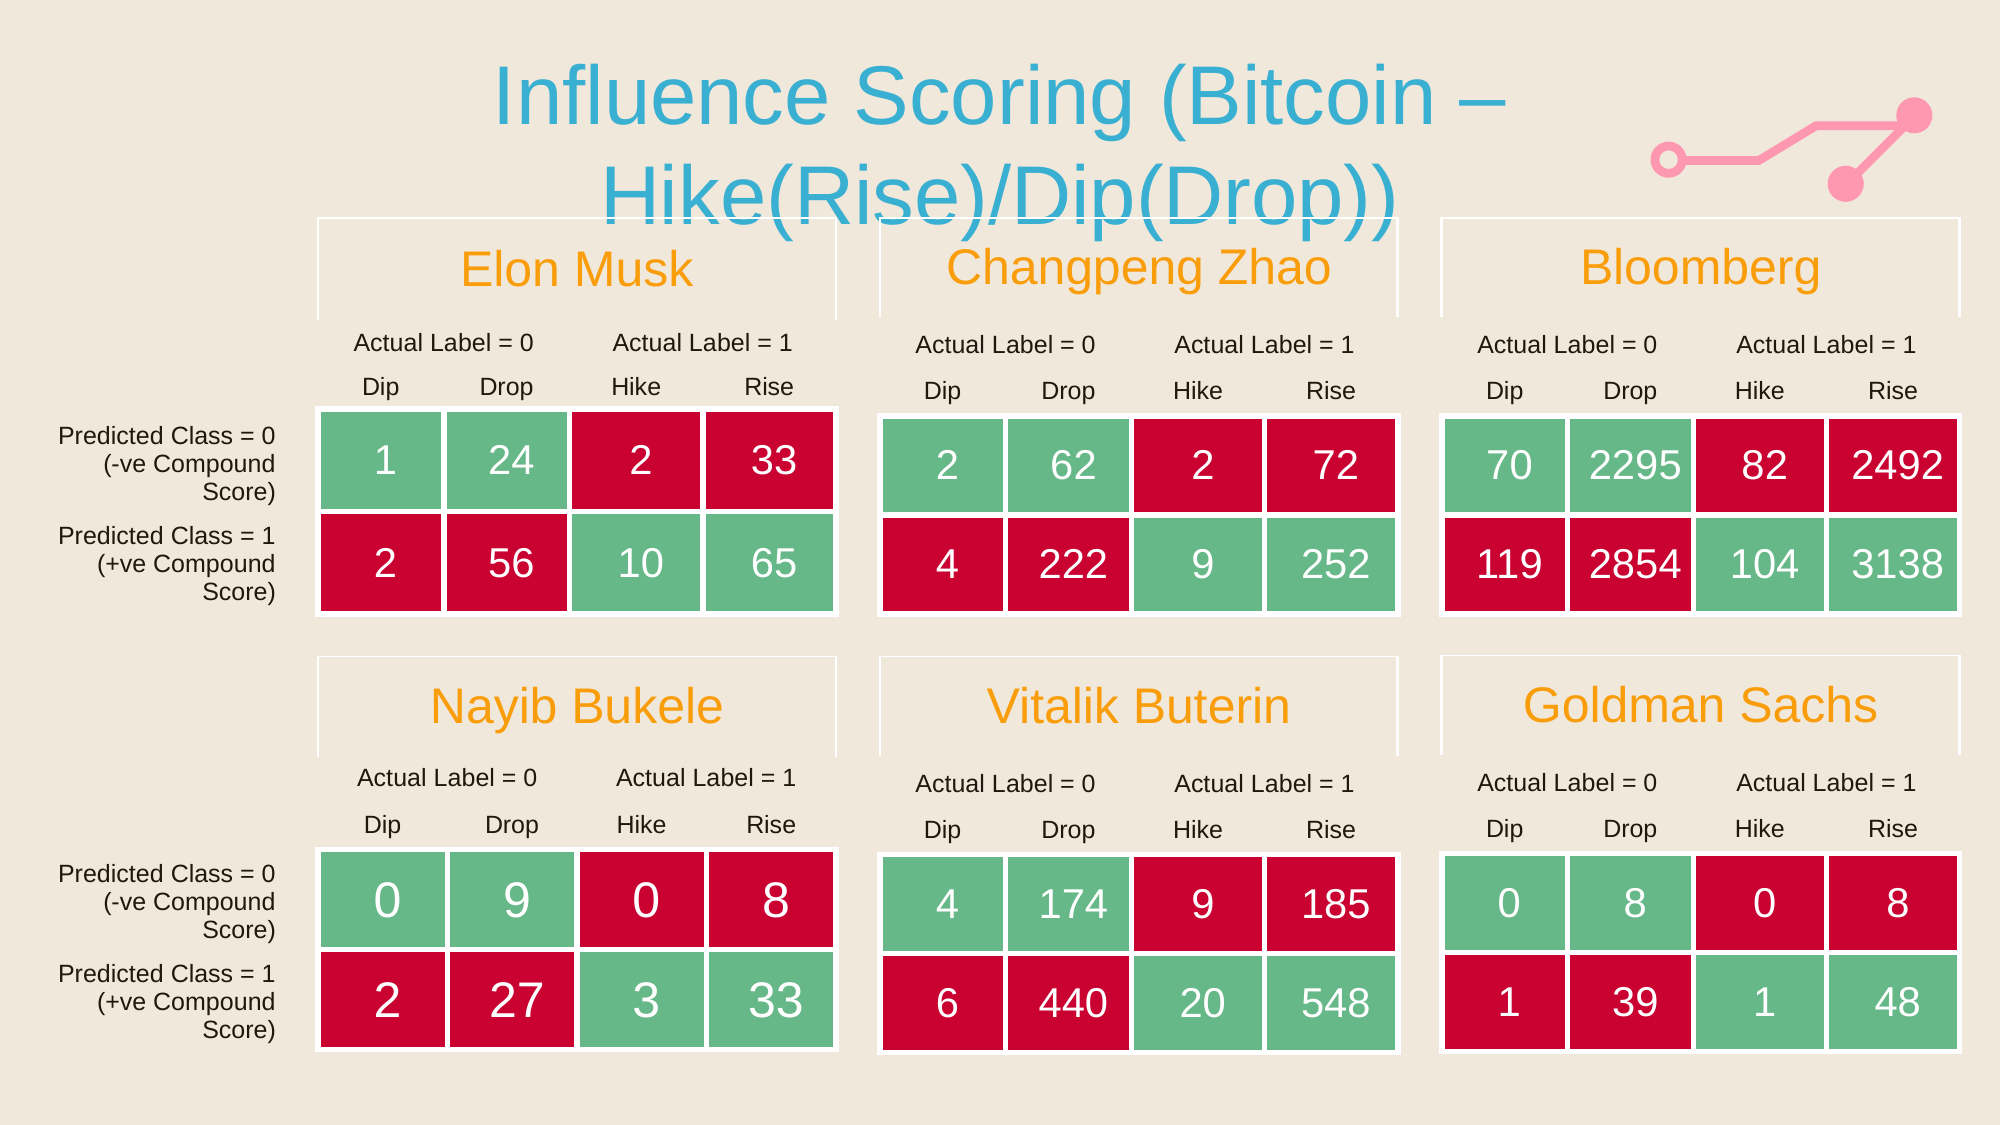

# Influence Scoring (Bitcoin – Hike(Rise)/Dip(Drop))
| Elon Musk |  |  |  |
| --- | --- | --- | --- |
| Actual Label = 0 |  | Actual Label = 1 |  |
| Dip | Drop | Hike | Rise |
| 1 | 24 | 2 | 33 |
| 2 | 56 | 10 | 65 |
| Changpeng Zhao |  |  |  |
| --- | --- | --- | --- |
| Actual Label = 0 |  | Actual Label = 1 |  |
| Dip | Drop | Hike | Rise |
| 2 | 62 | 2 | 72 |
| 4 | 222 | 9 | 252 |
| Bloomberg |  |  |  |
| --- | --- | --- | --- |
| Actual Label = 0 |  | Actual Label = 1 |  |
| Dip | Drop | Hike | Rise |
| 70 | 2295 | 82 | 2492 |
| 119 | 2854 | 104 | 3138 |
| Predicted Class = 0 (-ve Compound Score) |
| --- |
| Predicted Class = 1 (+ve Compound Score) |
| Goldman Sachs |  |  |  |
| --- | --- | --- | --- |
| Actual Label = 0 |  | Actual Label = 1 |  |
| Dip | Drop | Hike | Rise |
| 0 | 8 | 0 | 8 |
| 1 | 39 | 1 | 48 |
| Vitalik Buterin |  |  |  |
| --- | --- | --- | --- |
| Actual Label = 0 |  | Actual Label = 1 |  |
| Dip | Drop | Hike | Rise |
| 4 | 174 | 9 | 185 |
| 6 | 440 | 20 | 548 |
| Nayib Bukele |  |  |  |
| --- | --- | --- | --- |
| Actual Label = 0 |  | Actual Label = 1 |  |
| Dip | Drop | Hike | Rise |
| 0 | 9 | 0 | 8 |
| 2 | 27 | 3 | 33 |
| Predicted Class = 0 (-ve Compound Score) |
| --- |
| Predicted Class = 1 (+ve Compound Score) |